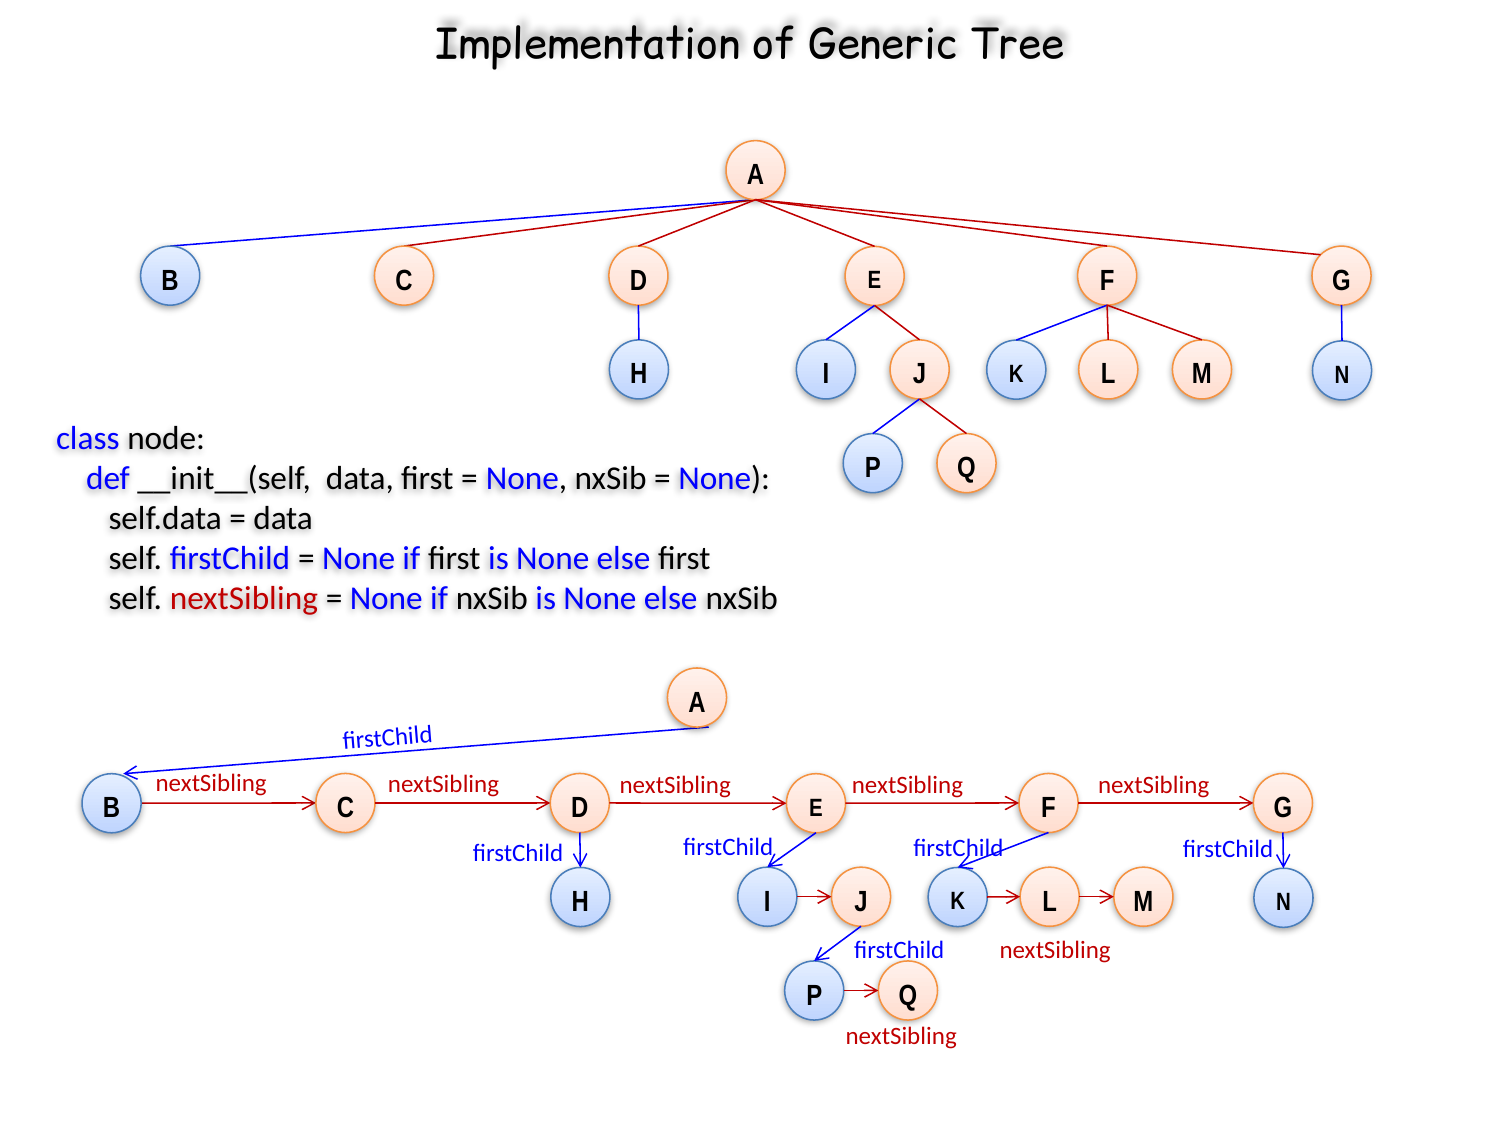

# Implementation of Generic Tree
A
B
C
D
F
G
E
H
I
J
L
M
K
N
class node:
    def __init__(self,  data, first = None, nxSib = None):
       self.data = data
       self. firstChild = None if first is None else first
       self. nextSibling = None if nxSib is None else nxSib
P
Q
A
C
D
F
G
B
E
I
J
L
M
H
K
N
P
Q
firstChild
nextSibling
nextSibling
nextSibling
nextSibling
nextSibling
firstChild
firstChild
firstChild
firstChild
nextSibling
firstChild
nextSibling